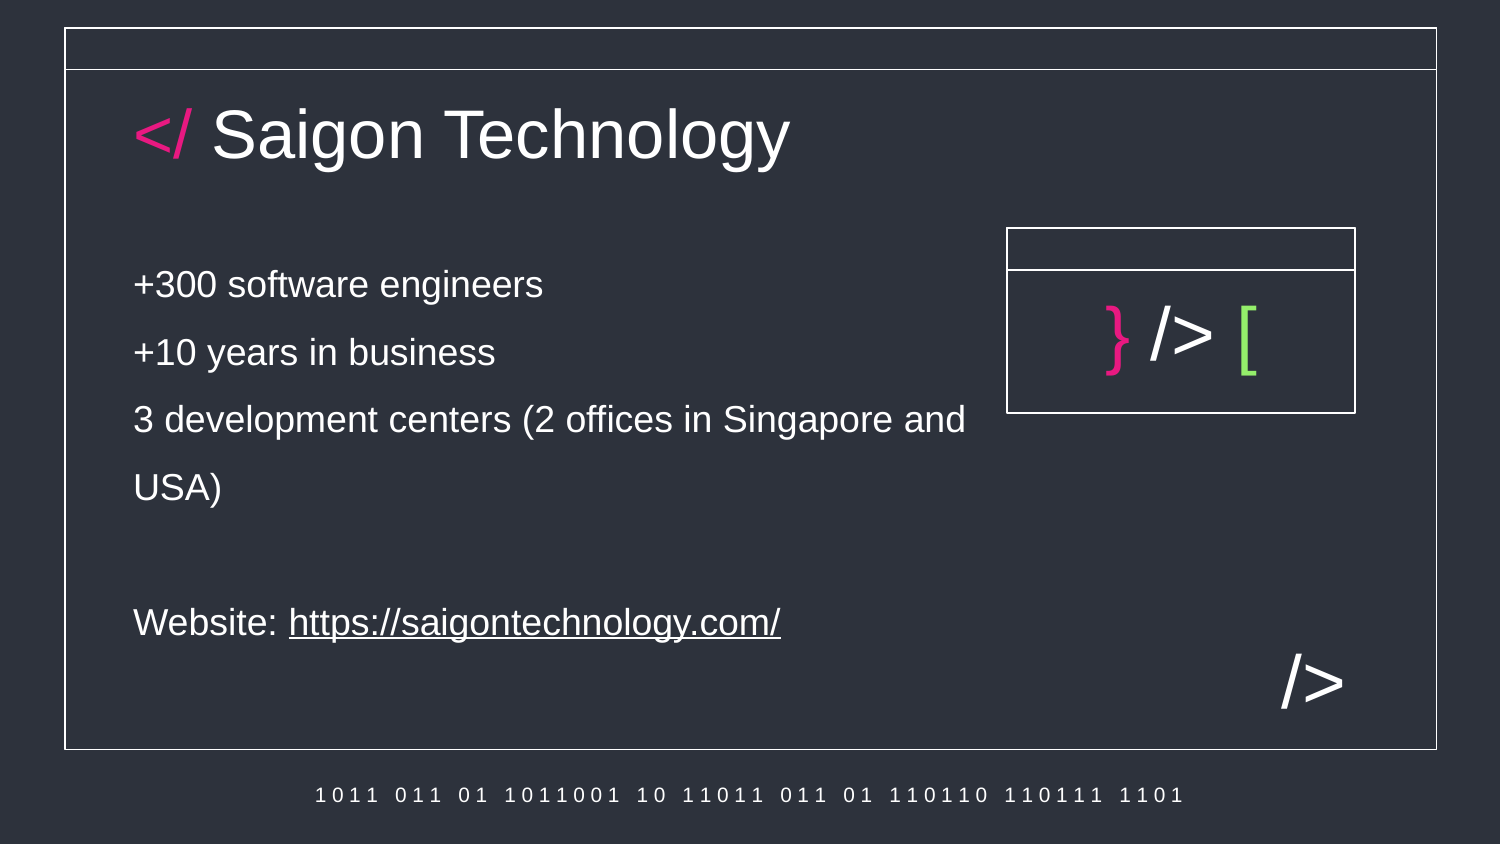

# </ Saigon Technology
+300 software engineers
+10 years in business
3 development centers (2 offices in Singapore and USA)

Website: https://saigontechnology.com/

} /> [
/>